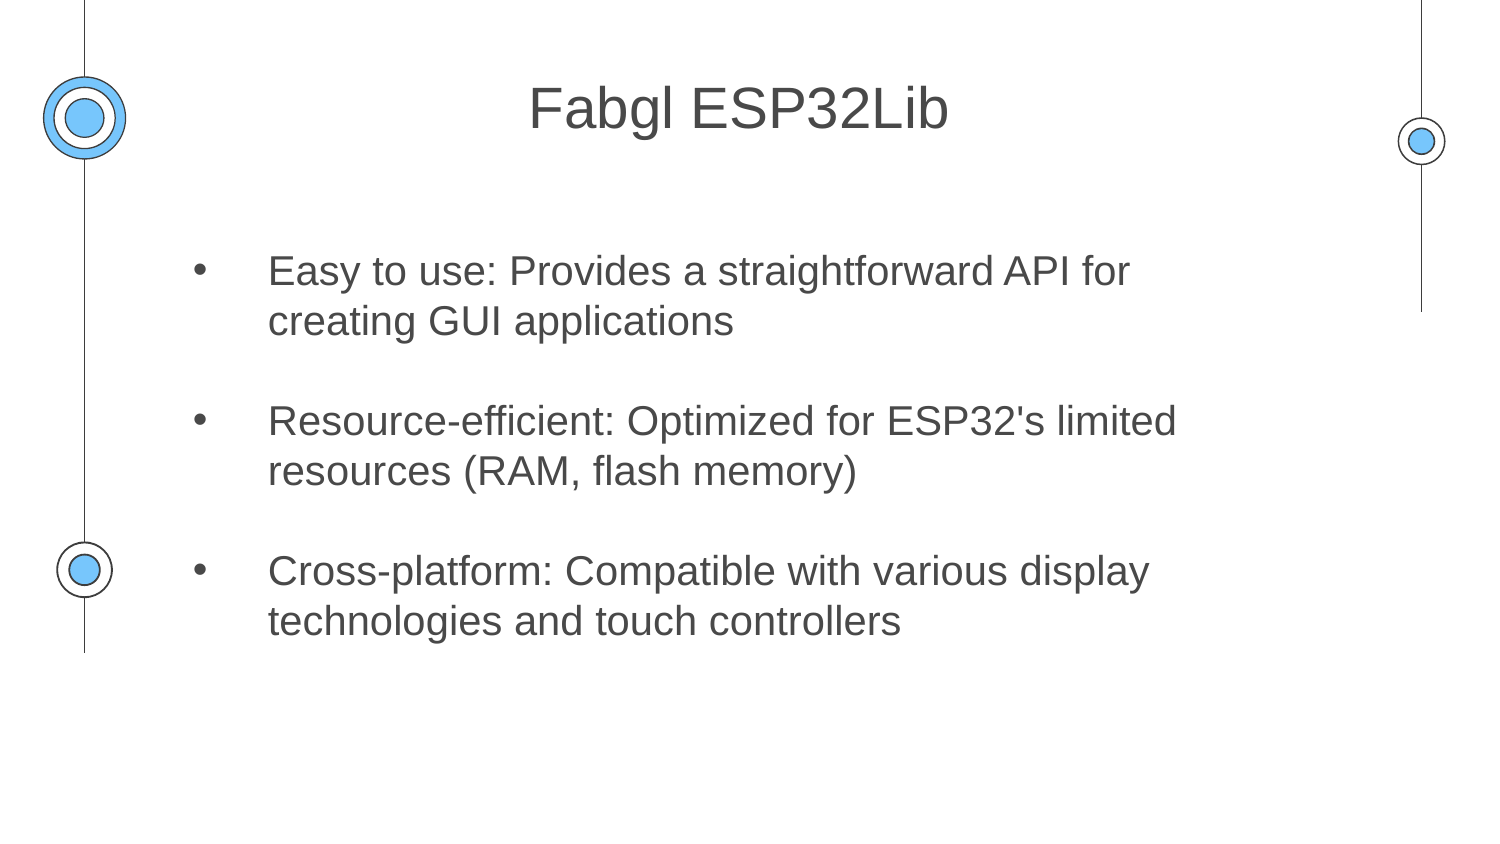

# Fabgl ESP32Lib

Easy to use: Provides a straightforward API for creating GUI applications

Resource-efficient: Optimized for ESP32's limited resources (RAM, flash memory)

Cross-platform: Compatible with various display technologies and touch controllers